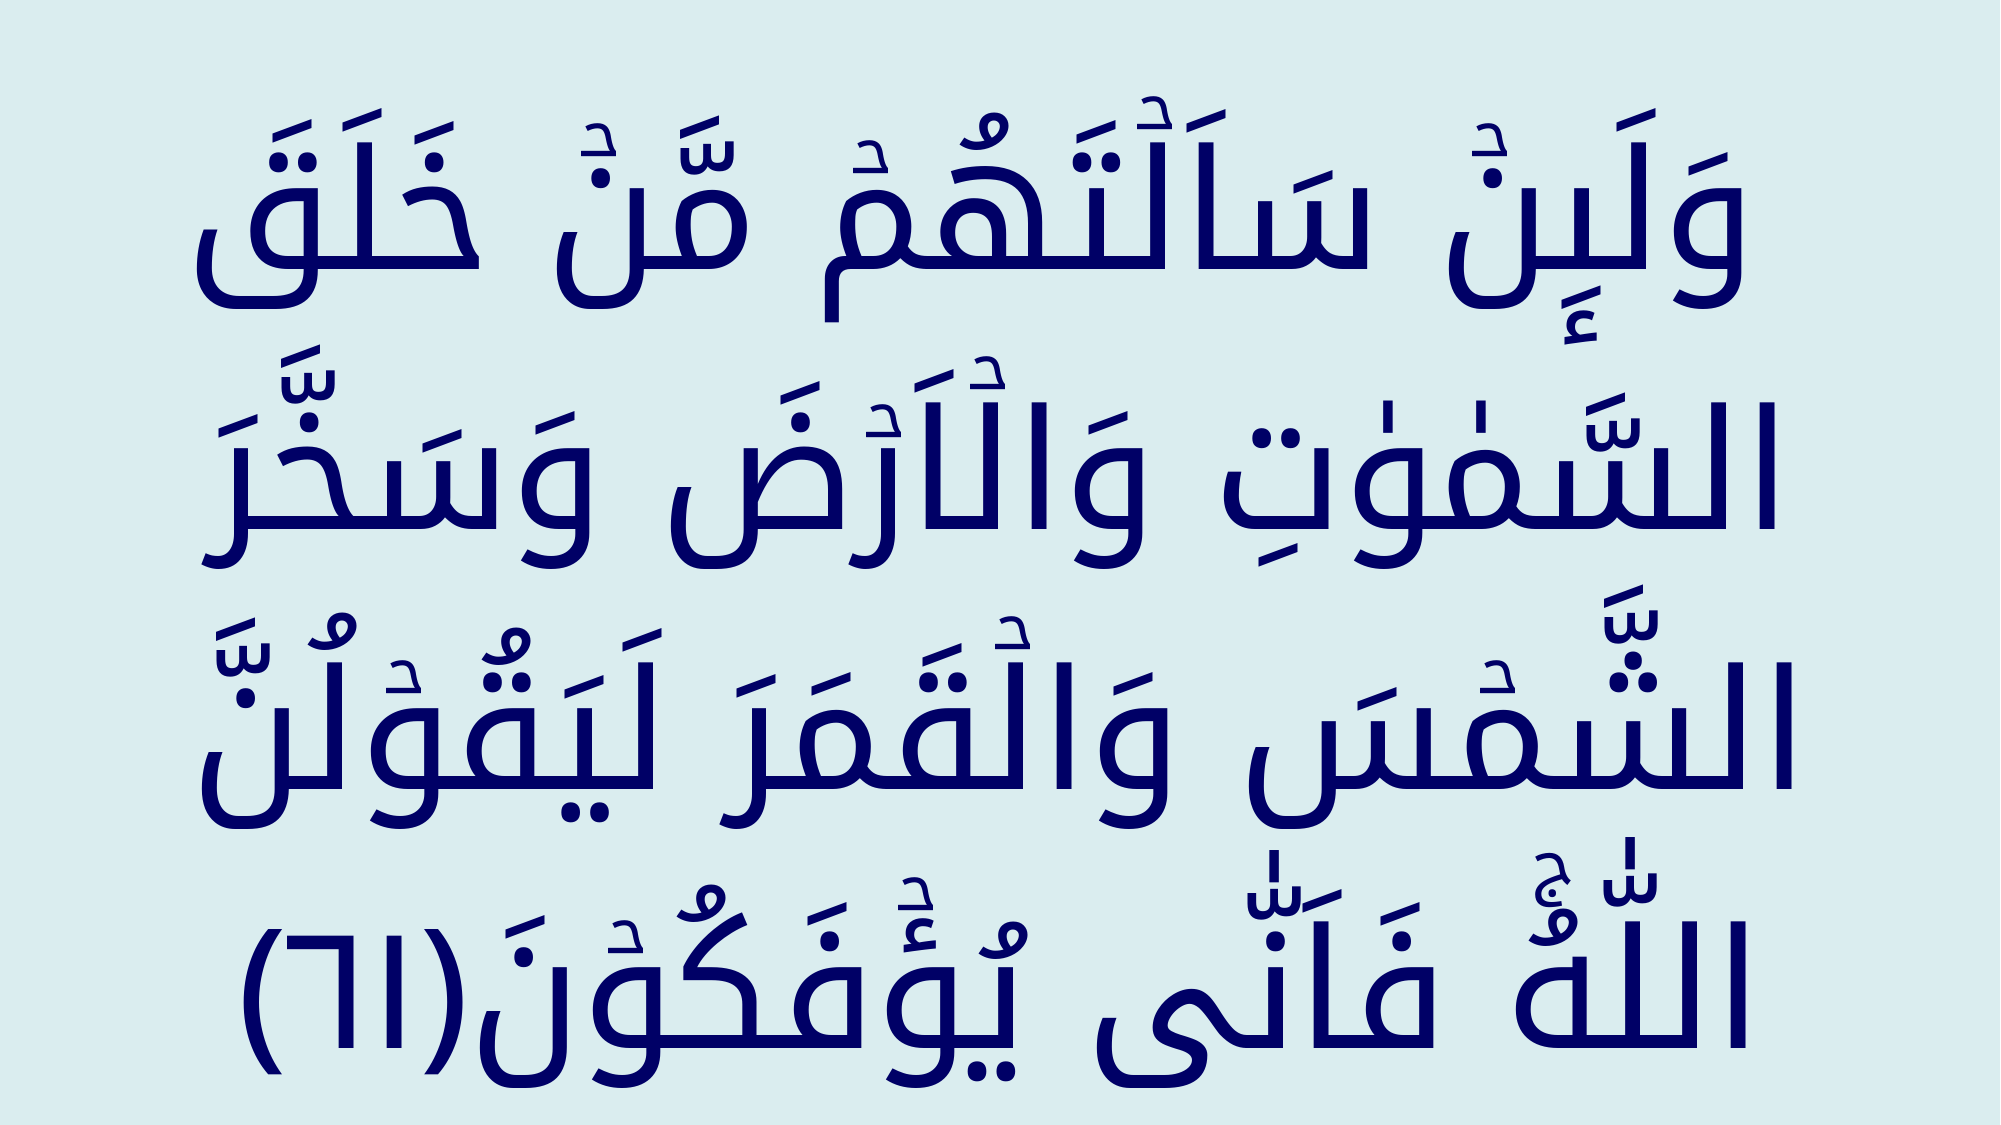

وَلَٮِٕنۡ سَاَلۡتَهُمۡ مَّنۡ خَلَقَ السَّمٰوٰتِ وَالۡاَرۡضَ وَسَخَّرَ الشَّمۡسَ وَالۡقَمَرَ لَيَقُوۡلُنَّ اللّٰهُ‌ۚ فَاَنّٰى يُؤۡفَكُوۡنَ‏﴿﻿۶۱﻿﴾